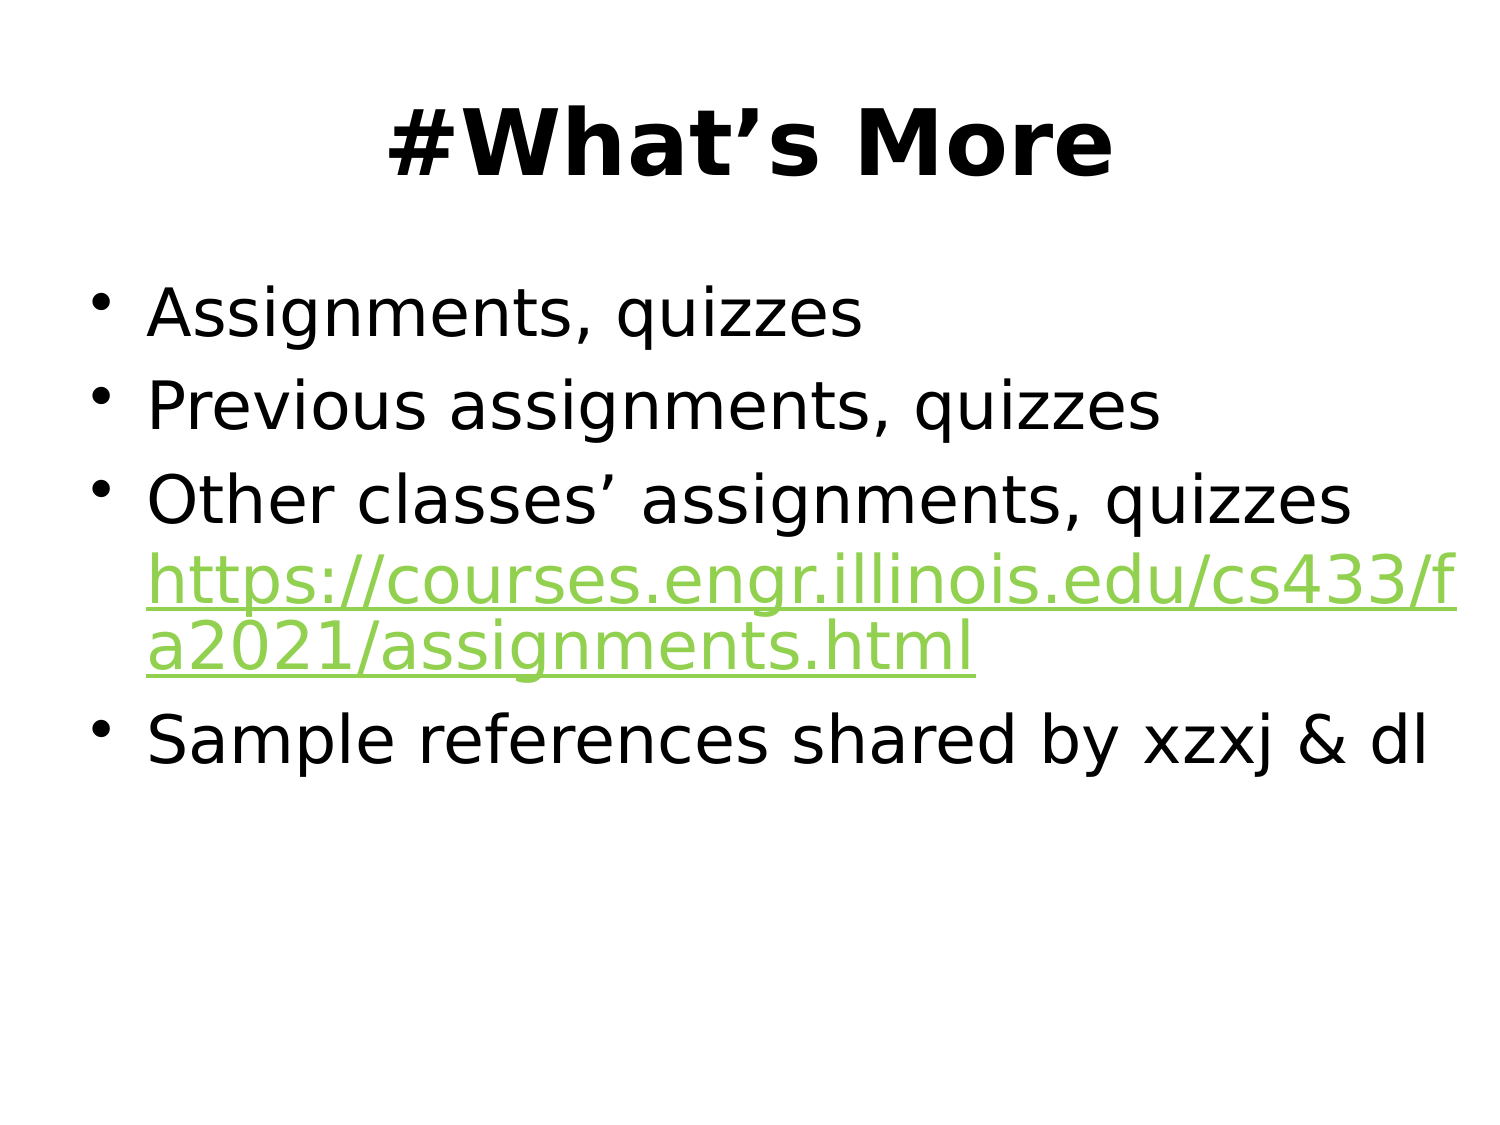

# #What’s More
Assignments, quizzes
Previous assignments, quizzes
Other classes’ assignments, quizzes https://courses.engr.illinois.edu/cs433/fa2021/assignments.html
Sample references shared by xzxj & dl